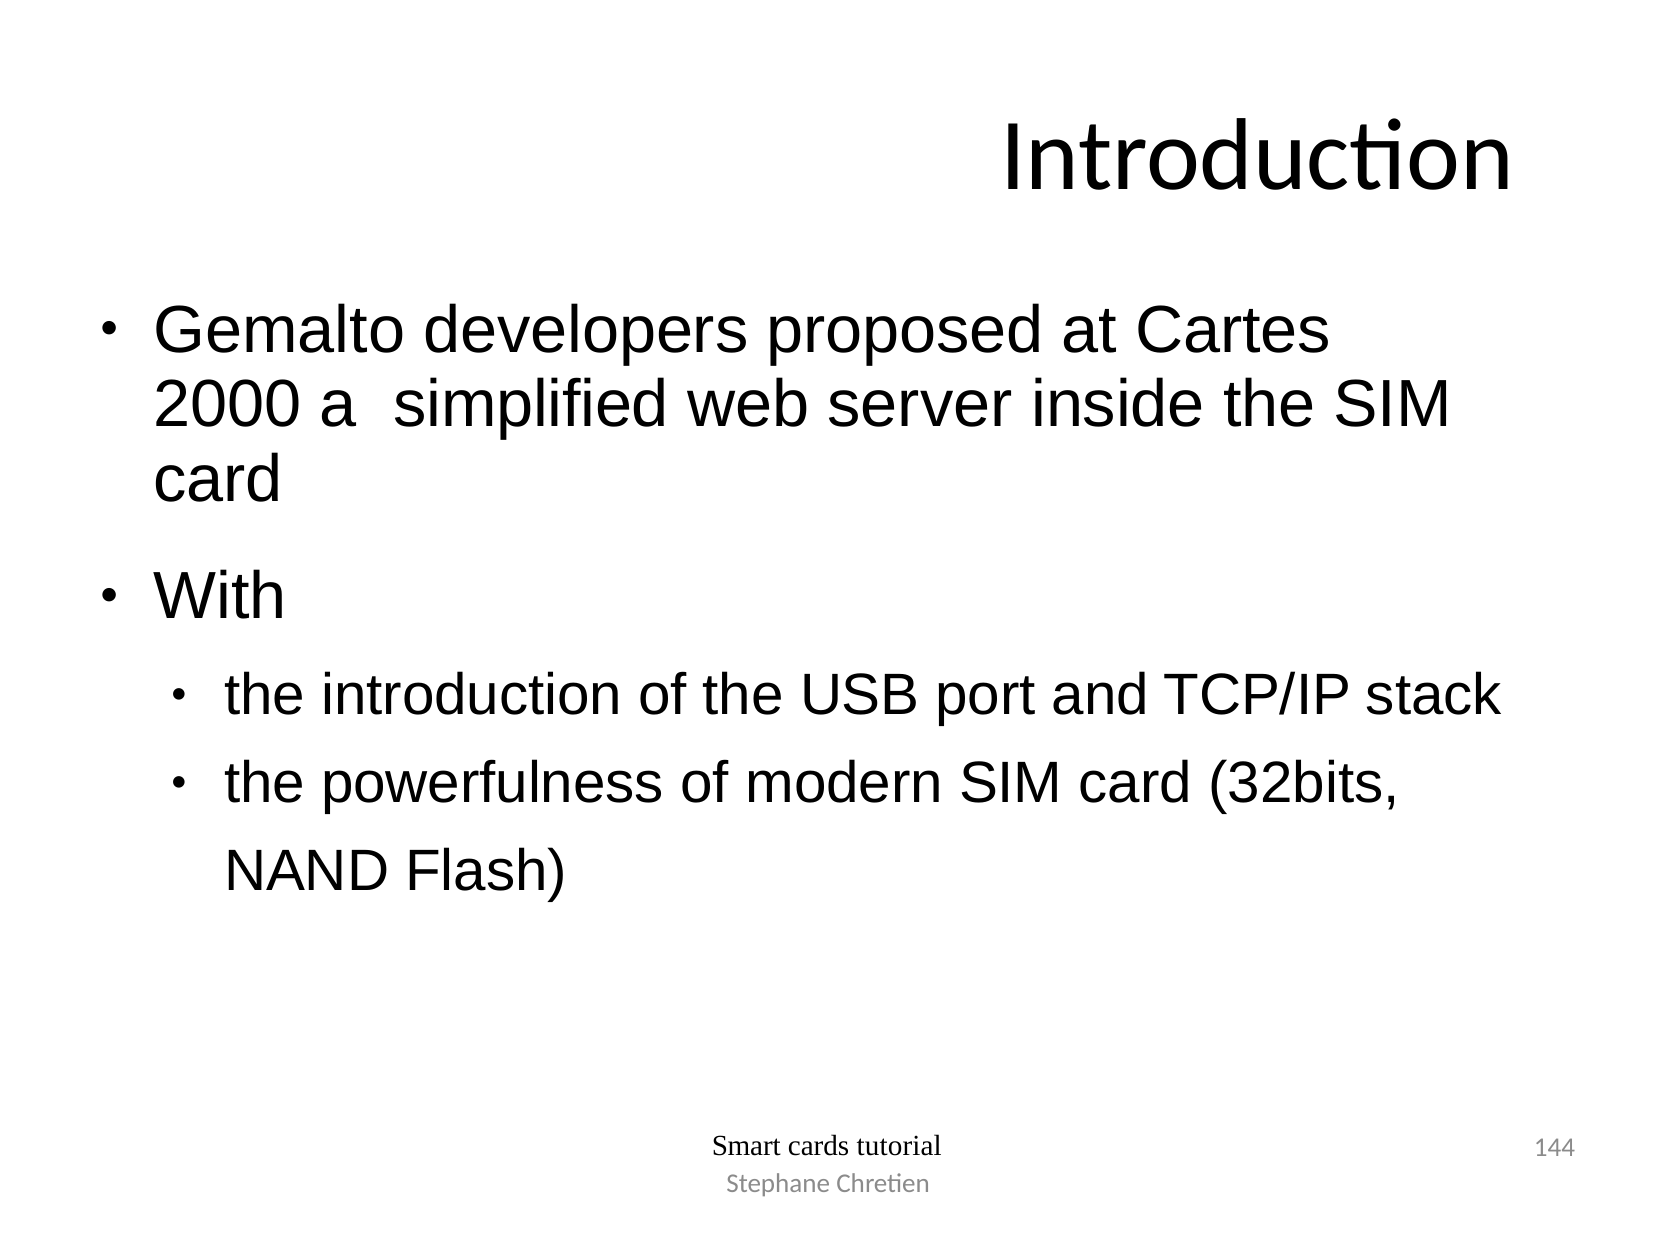

# Introduction
Gemalto developers proposed at Cartes 2000 a  simplified web server inside the SIM card
●
With
●
the introduction of the USB port and TCP/IP stack
the powerfulness of modern SIM card (32bits, NAND Flash)
●
●
144
Smart cards tutorial
Stephane Chretien